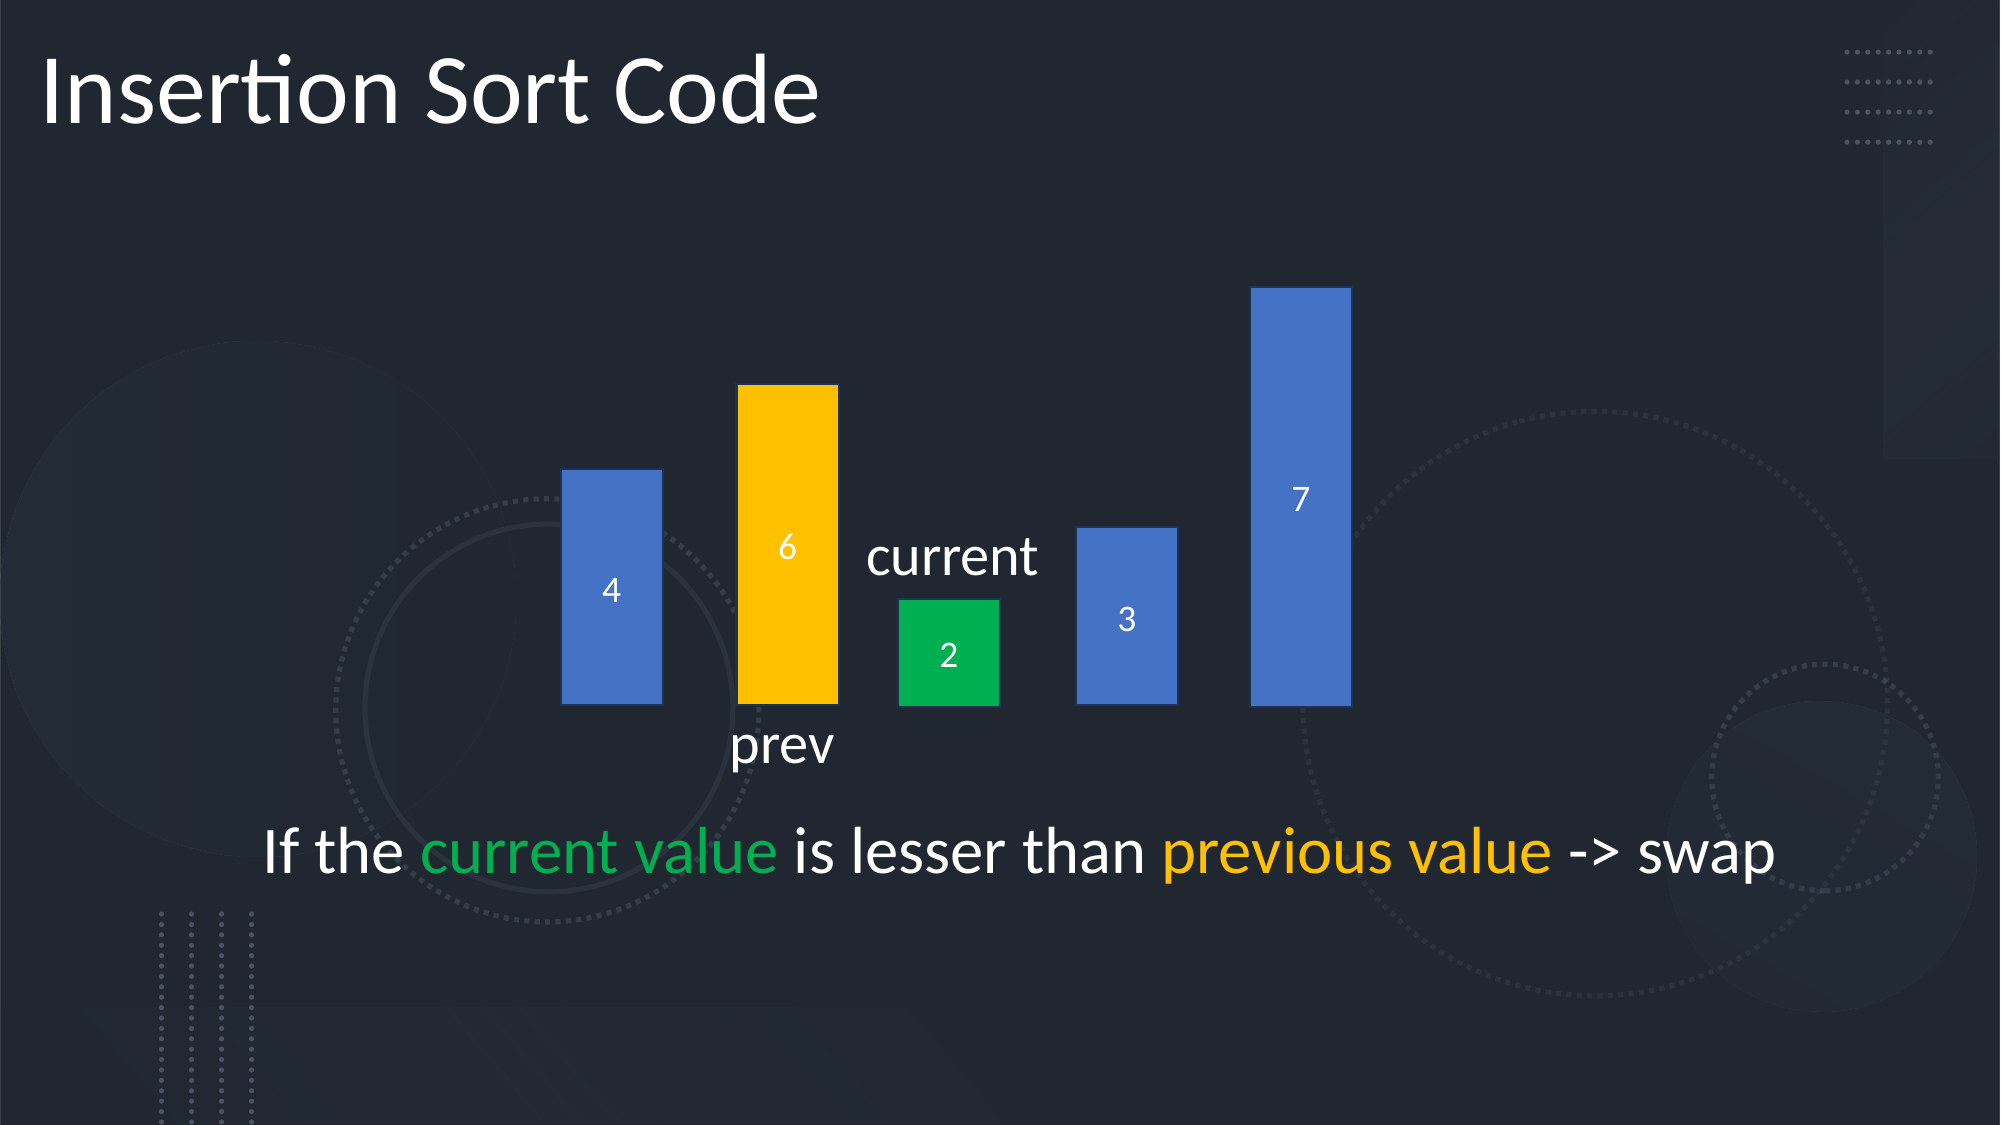

Insertion Sort Code

7

6
4
current
3
2
prev
If the current value is lesser than previous value -> swap